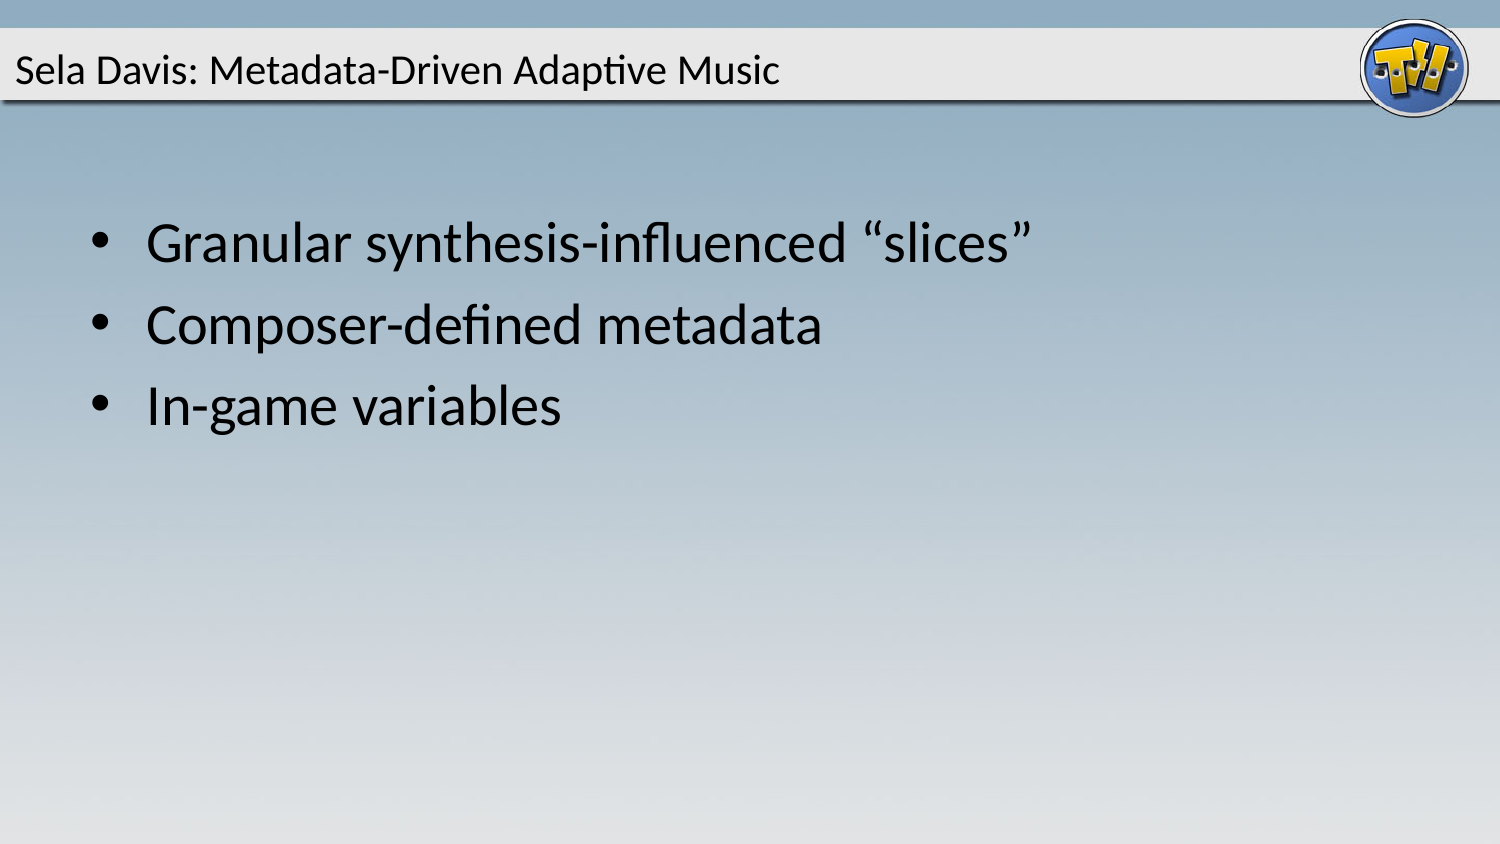

# Sela Davis: Metadata-Driven Adaptive Music
Granular synthesis-influenced “slices”
Composer-defined metadata
In-game variables